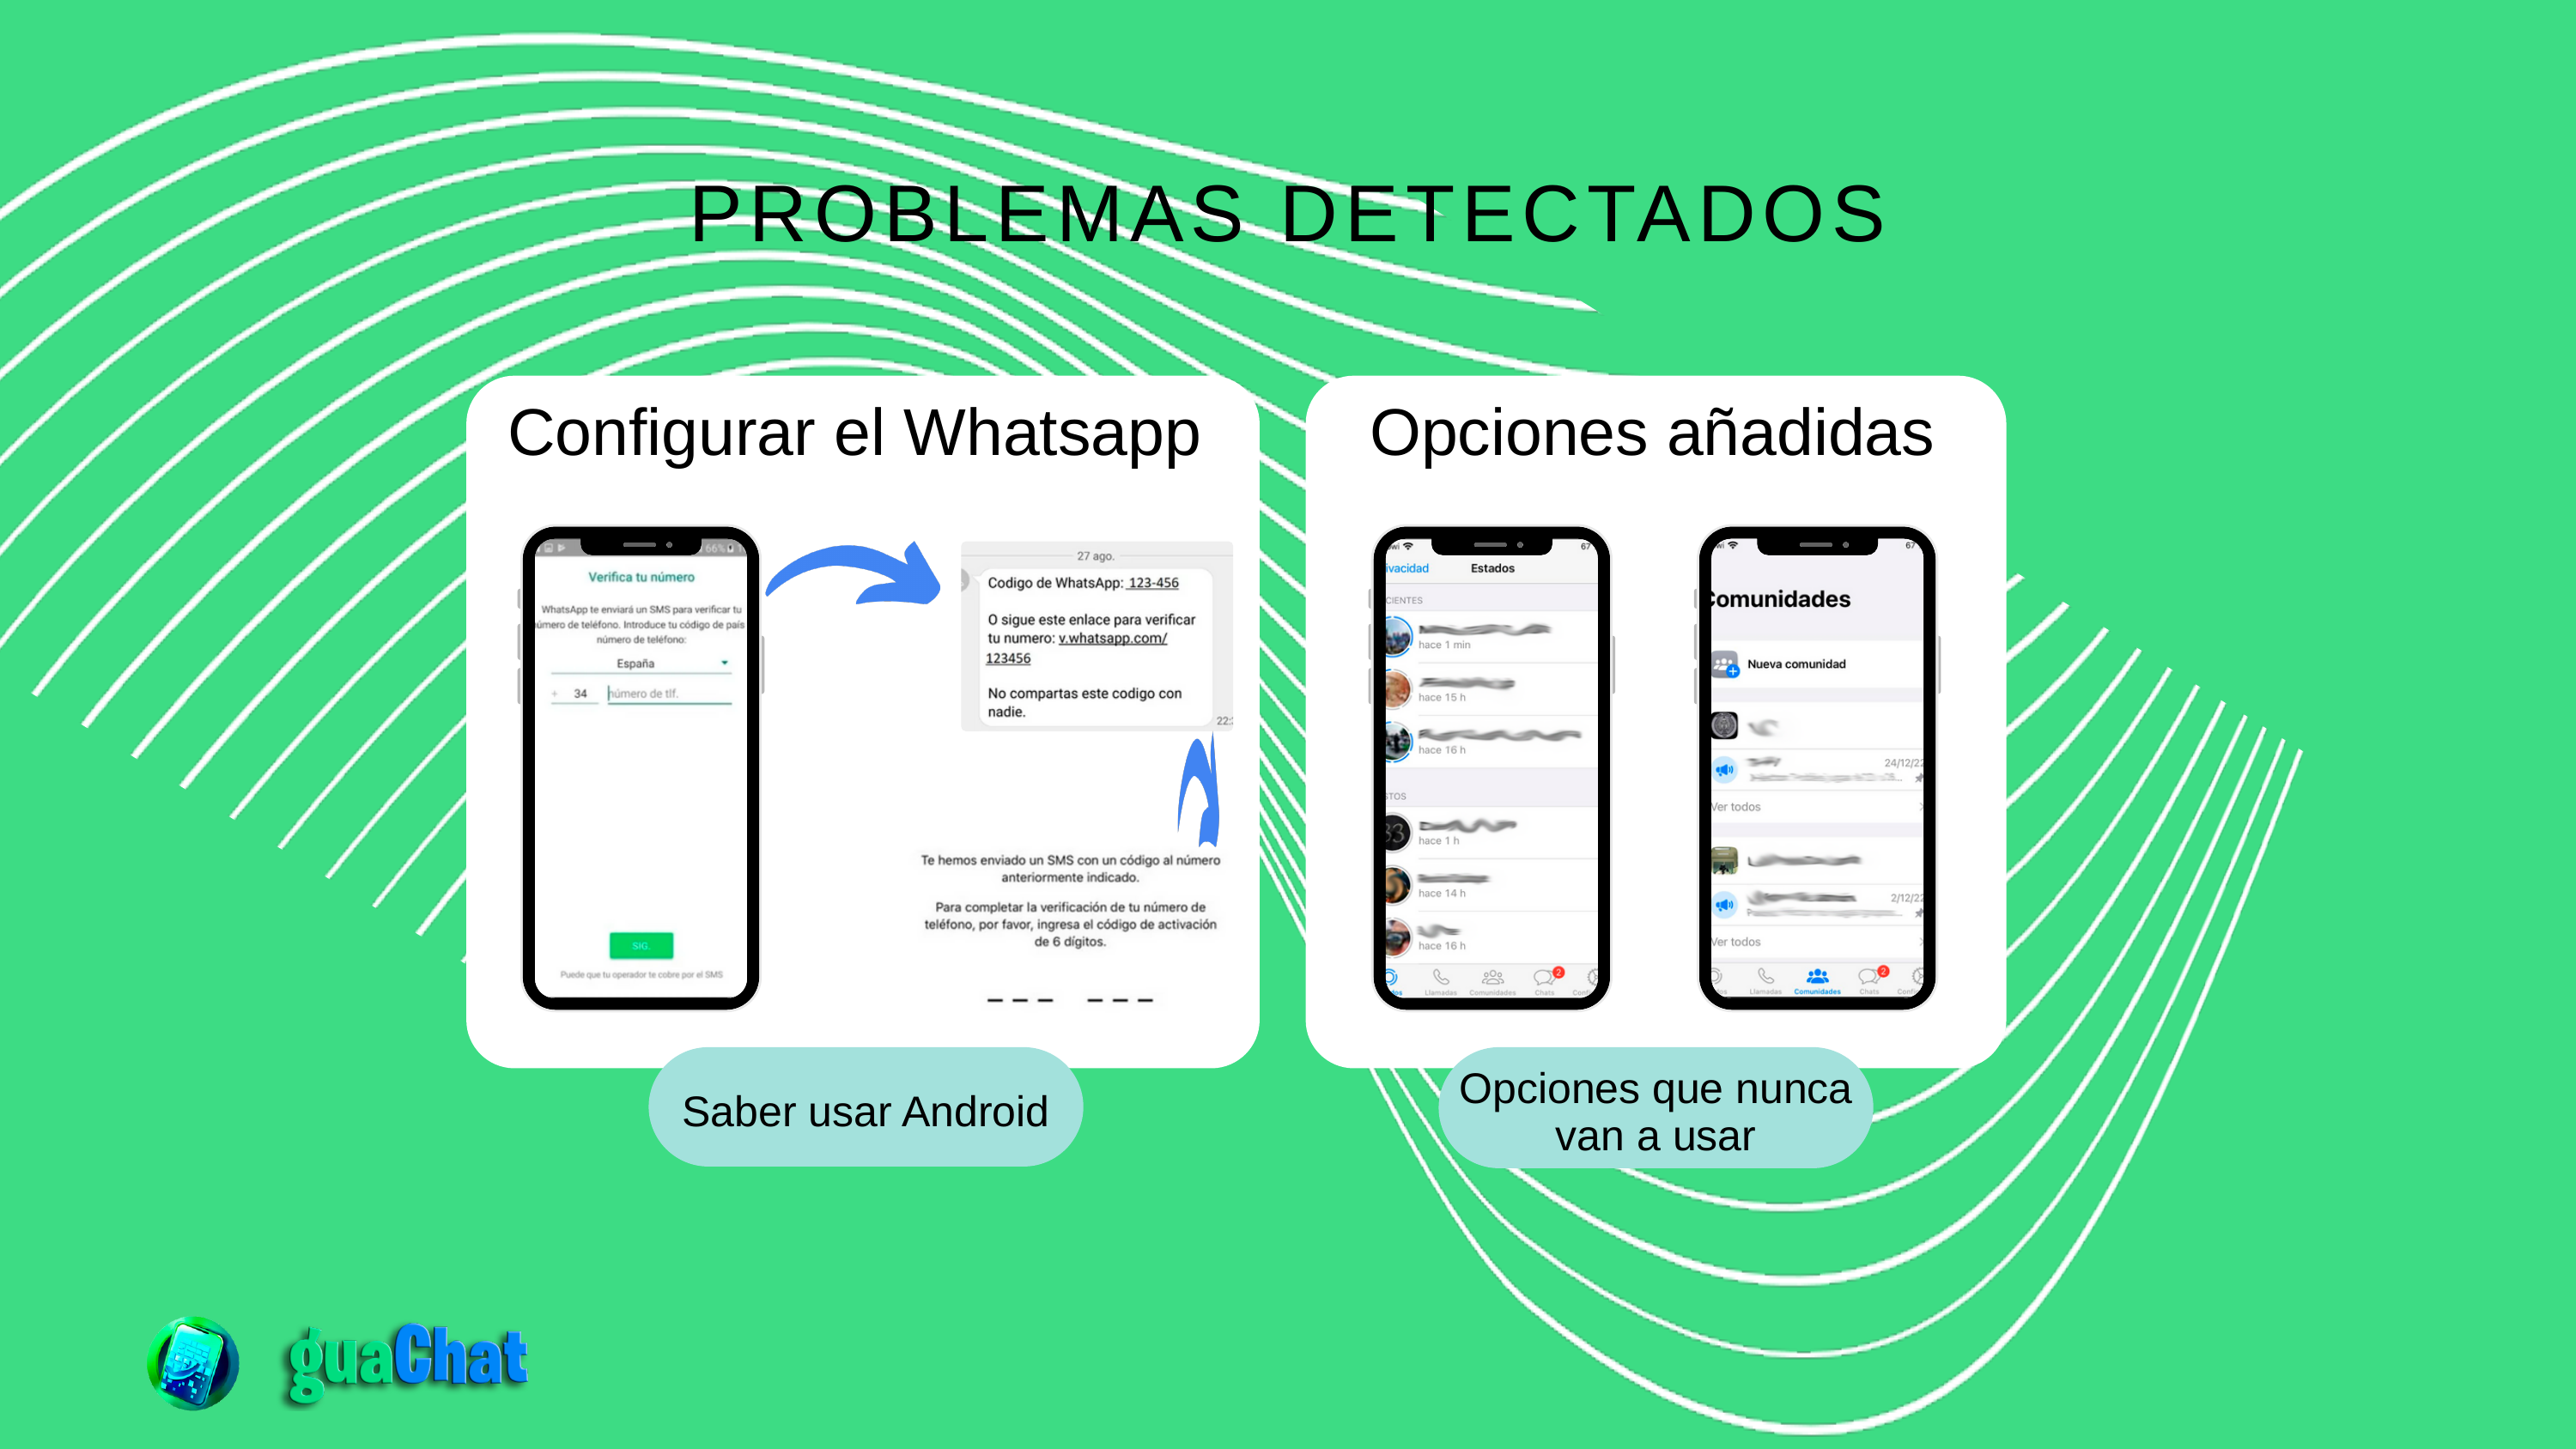

PROBLEMAS DETECTADOS

Configurar el Whatsapp

Opciones añadidas

Saber usar Android

Opciones que nunca van a usar